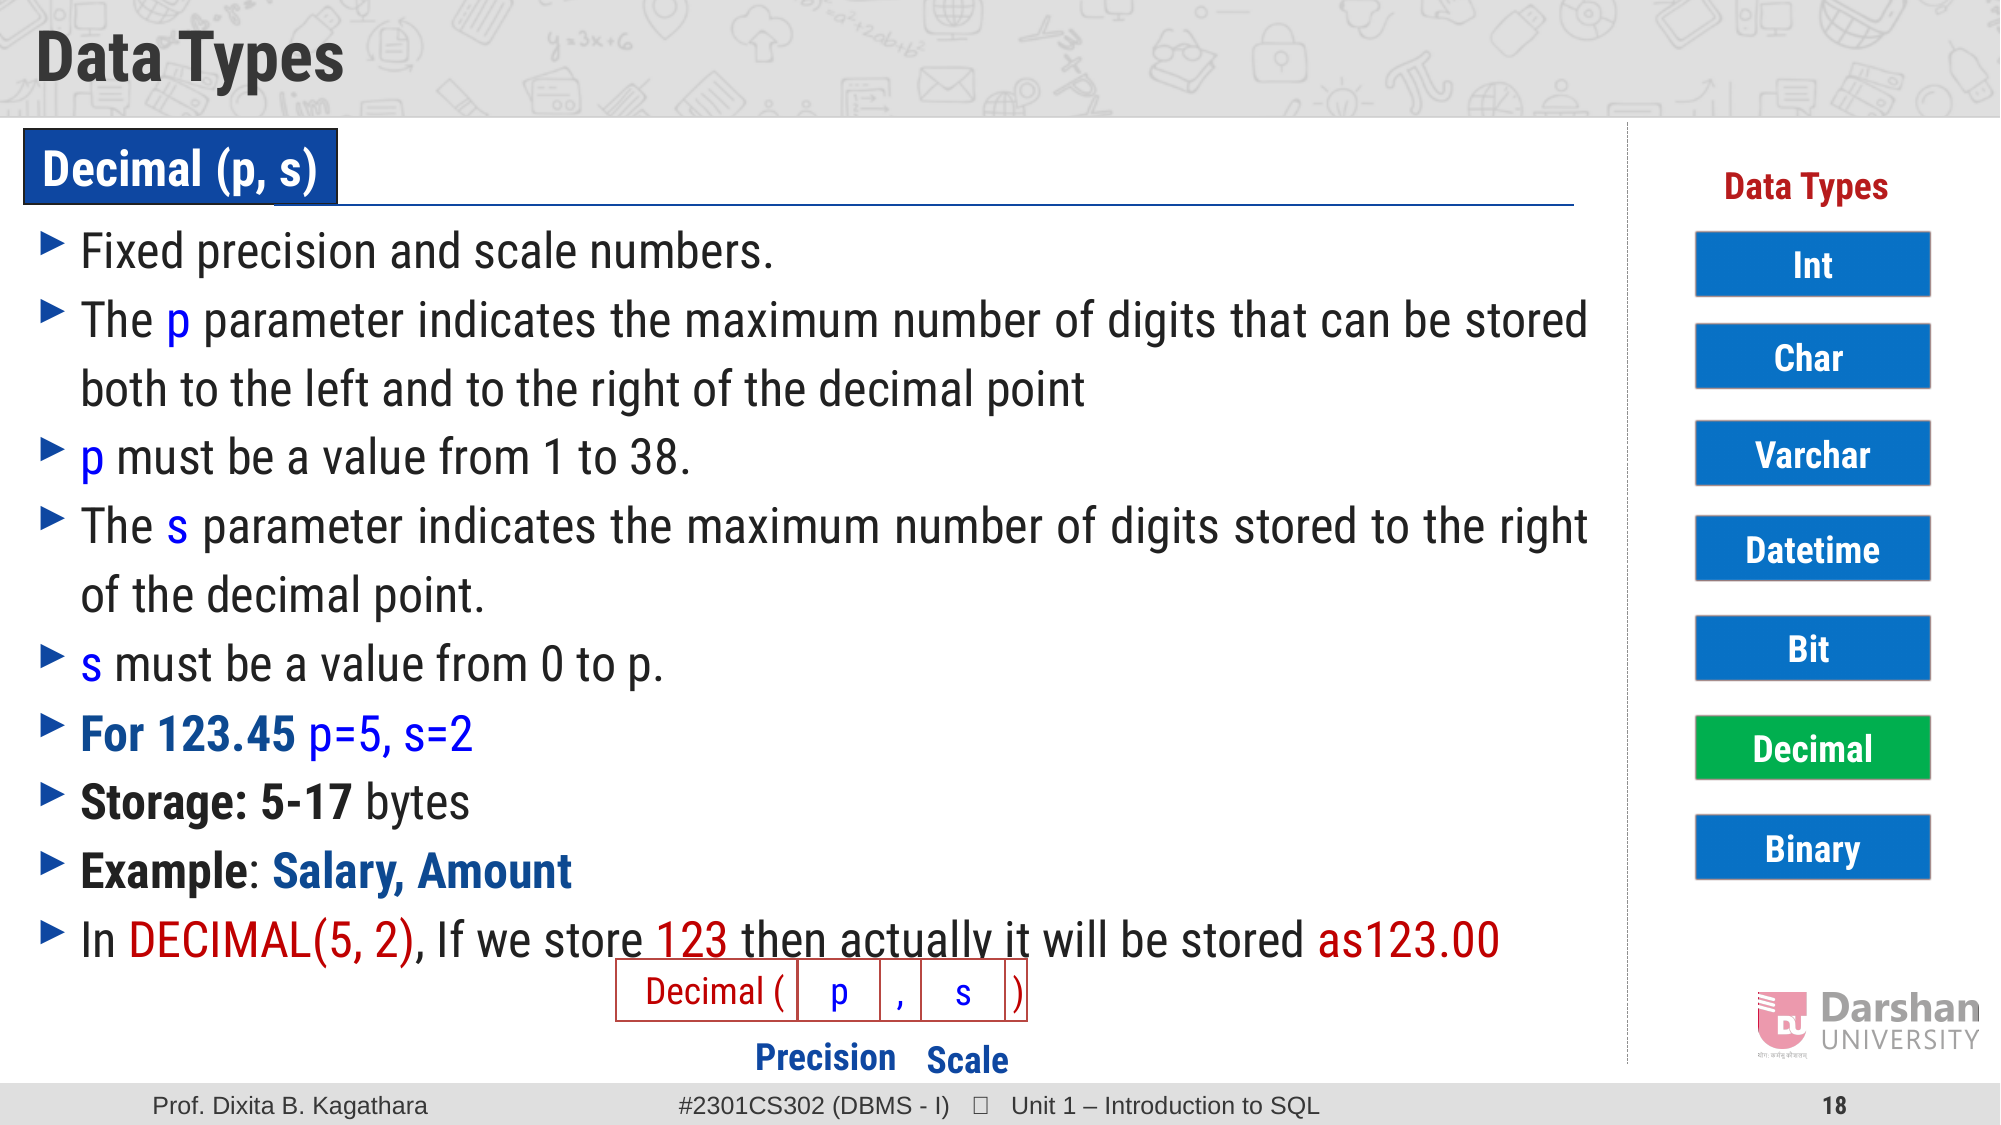

# Data Types
Decimal (p, s)

Fixed precision and scale numbers.
The p parameter indicates the maximum number of digits that can be stored both to the left and to the right of the decimal point
p must be a value from 1 to 38.
The s parameter indicates the maximum number of digits stored to the right of the decimal point.
s must be a value from 0 to p.
For 123.45 p=5, s=2
Storage: 5-17 bytes
Example: Salary, Amount
In DECIMAL(5, 2), If we store 123 then actually it will be stored as123.00
Data Types
Int
Char
Varchar
Datetime
Bit
Decimal
Binary
Decimal (
p
,
s
)
Precision
Scale